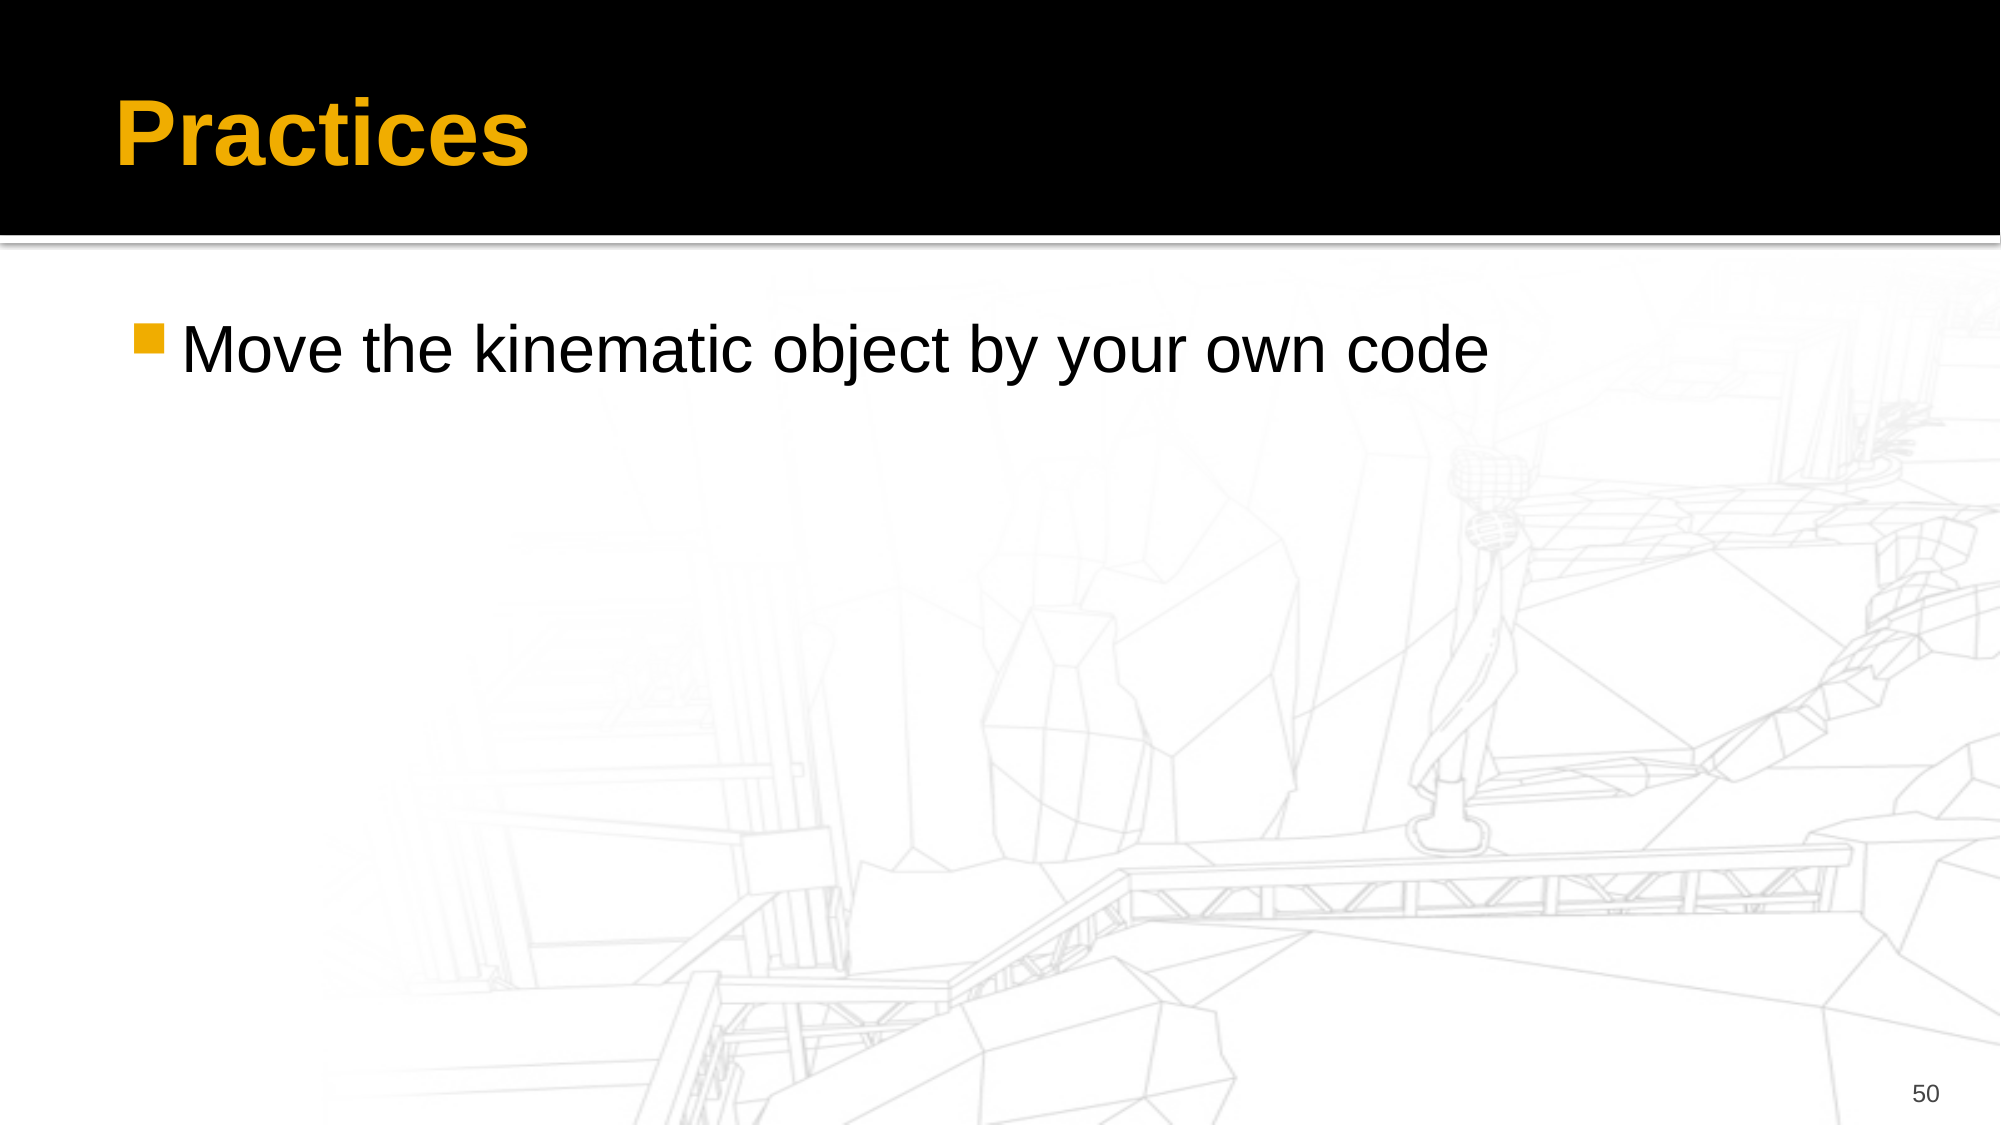

# Practices
Move the kinematic object by your own code

50